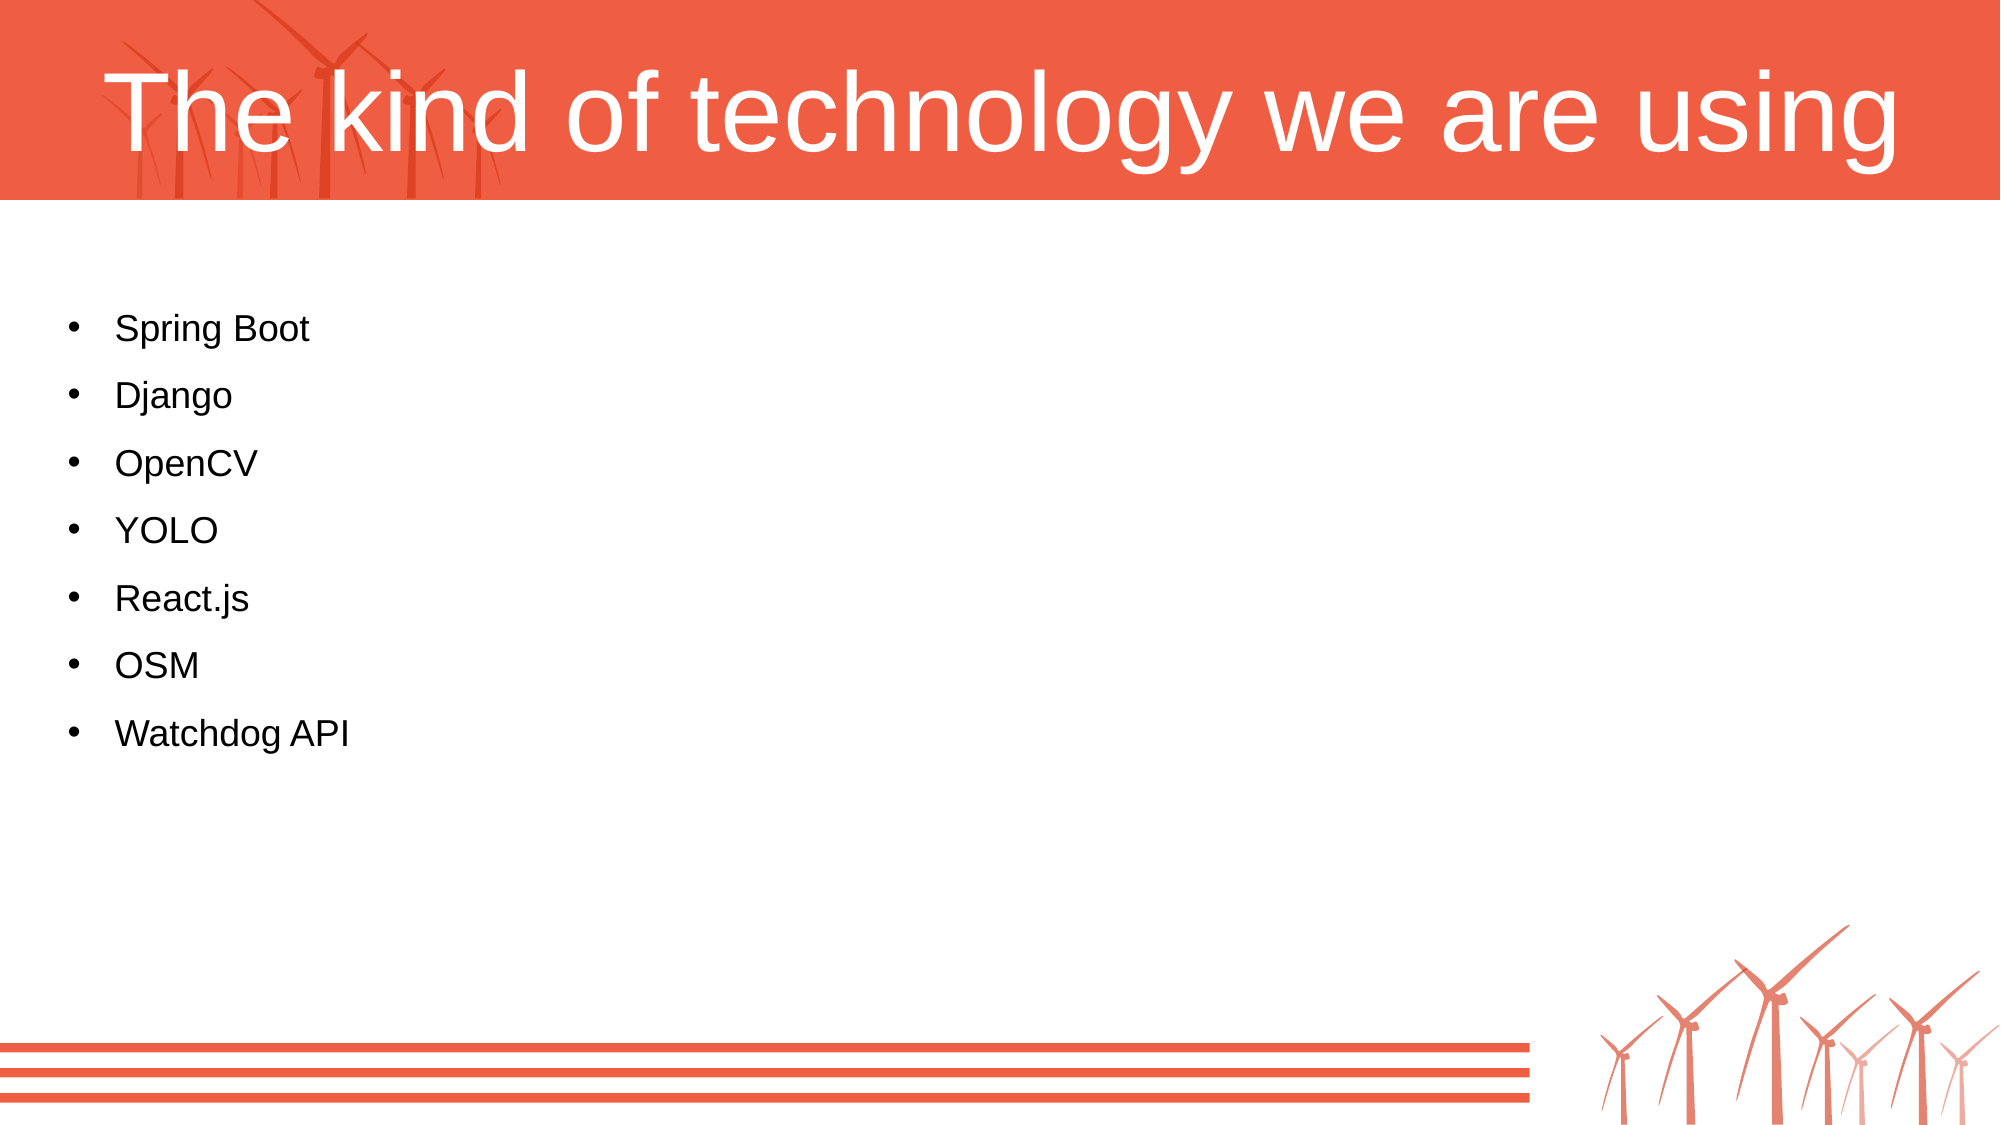

The kind of technology we are using

Spring Boot
Django
OpenCV
YOLO
React.js
OSM
Watchdog API